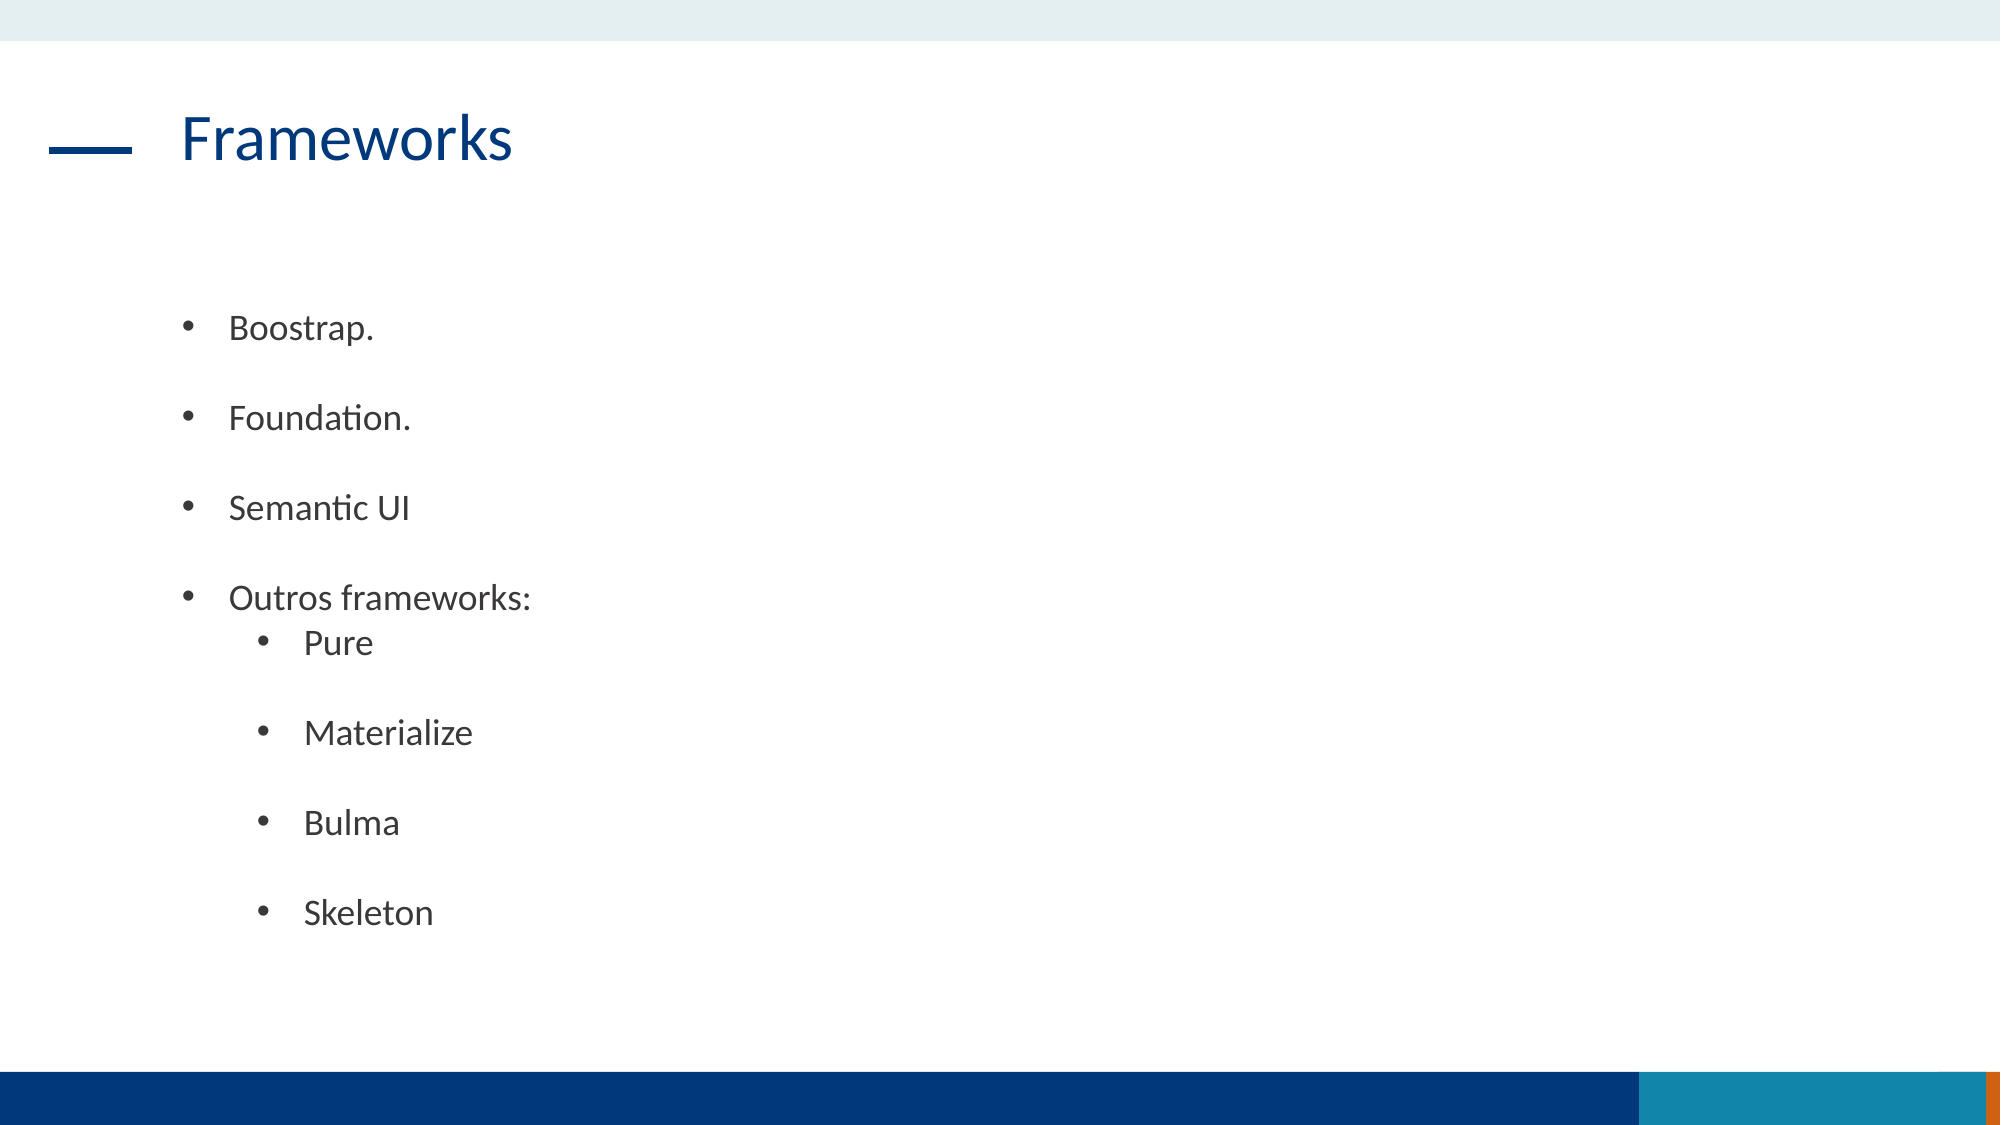

Frameworks
Boostrap.

Foundation.

Semantic UI

Outros frameworks:
Pure

Materialize

Bulma

Skeleton